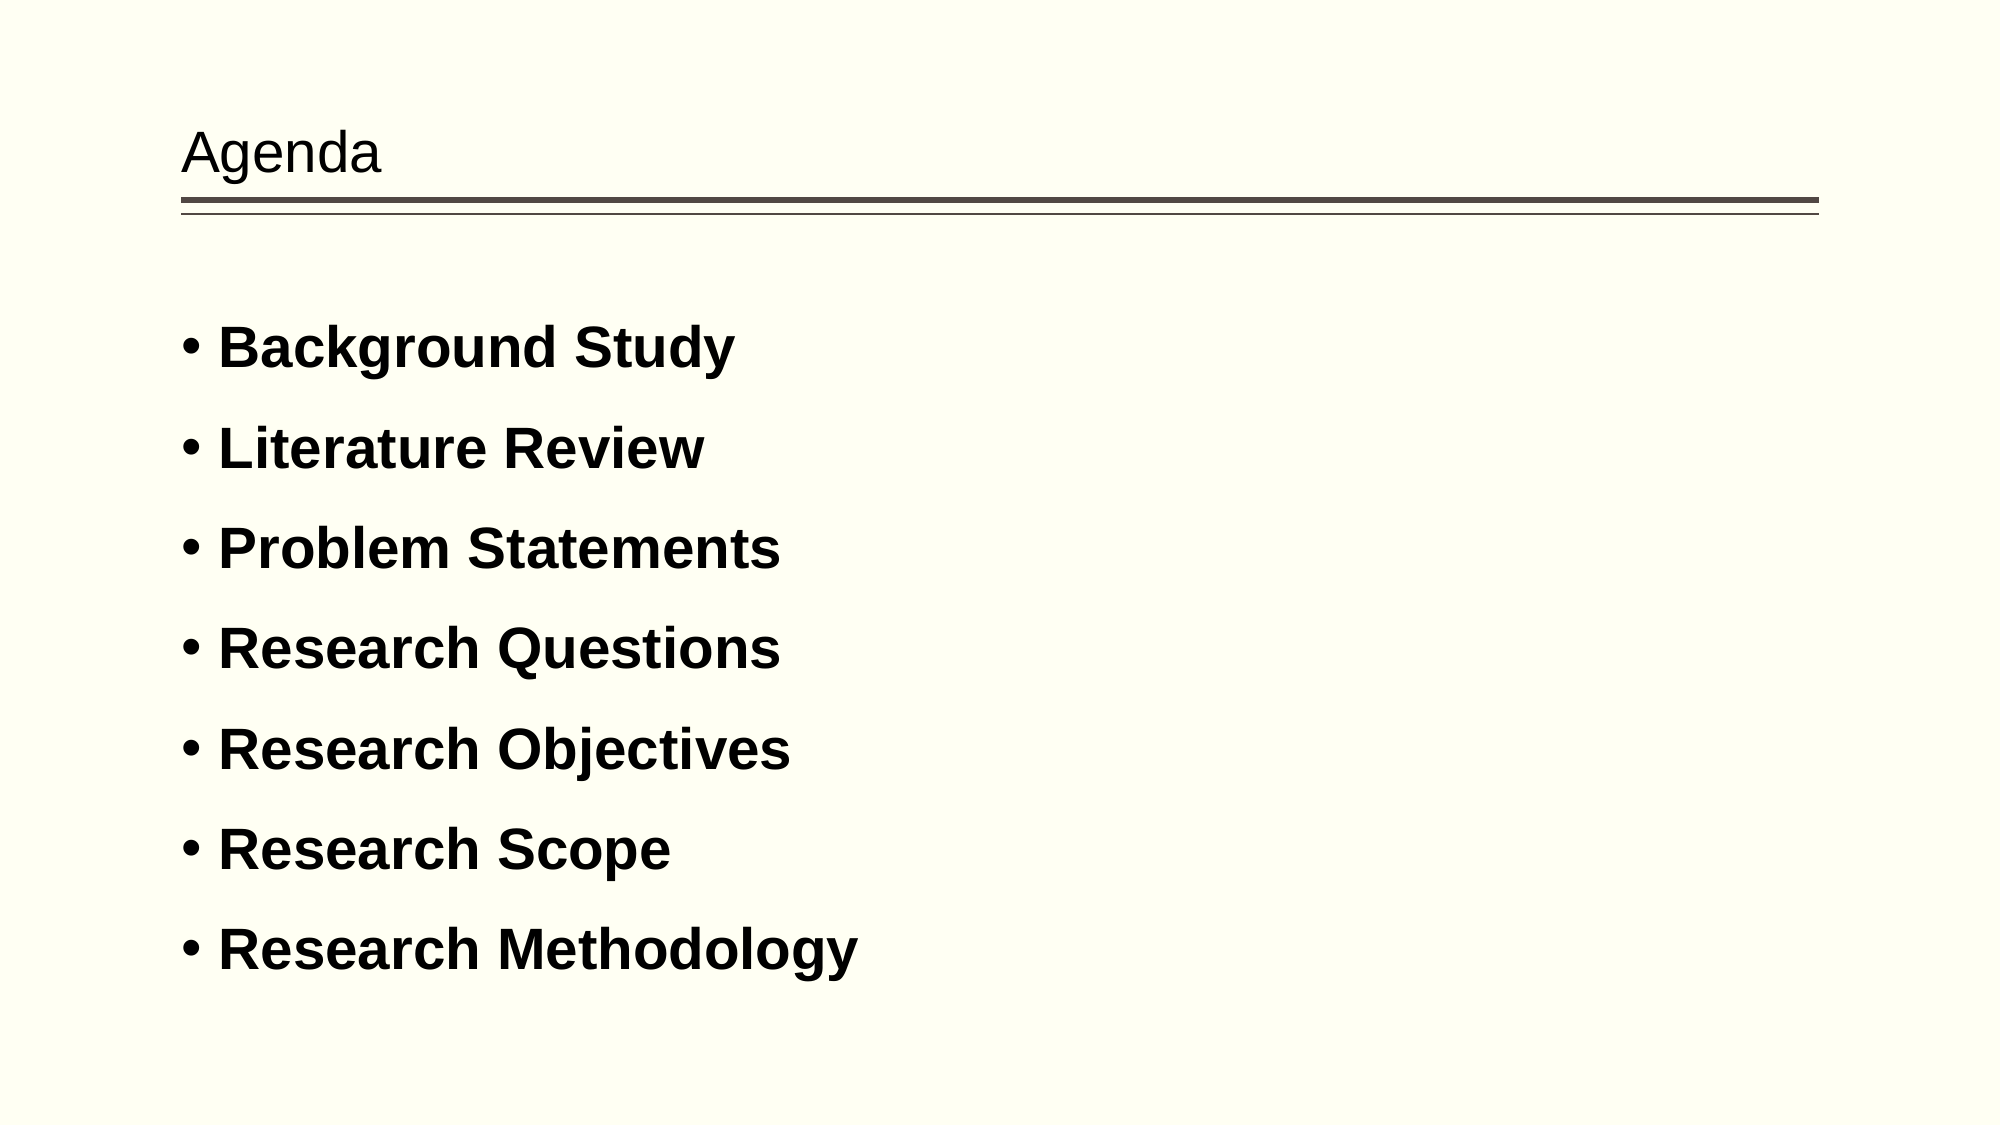

# Agenda
Background Study
Literature Review
Problem Statements
Research Questions
Research Objectives
Research Scope
Research Methodology